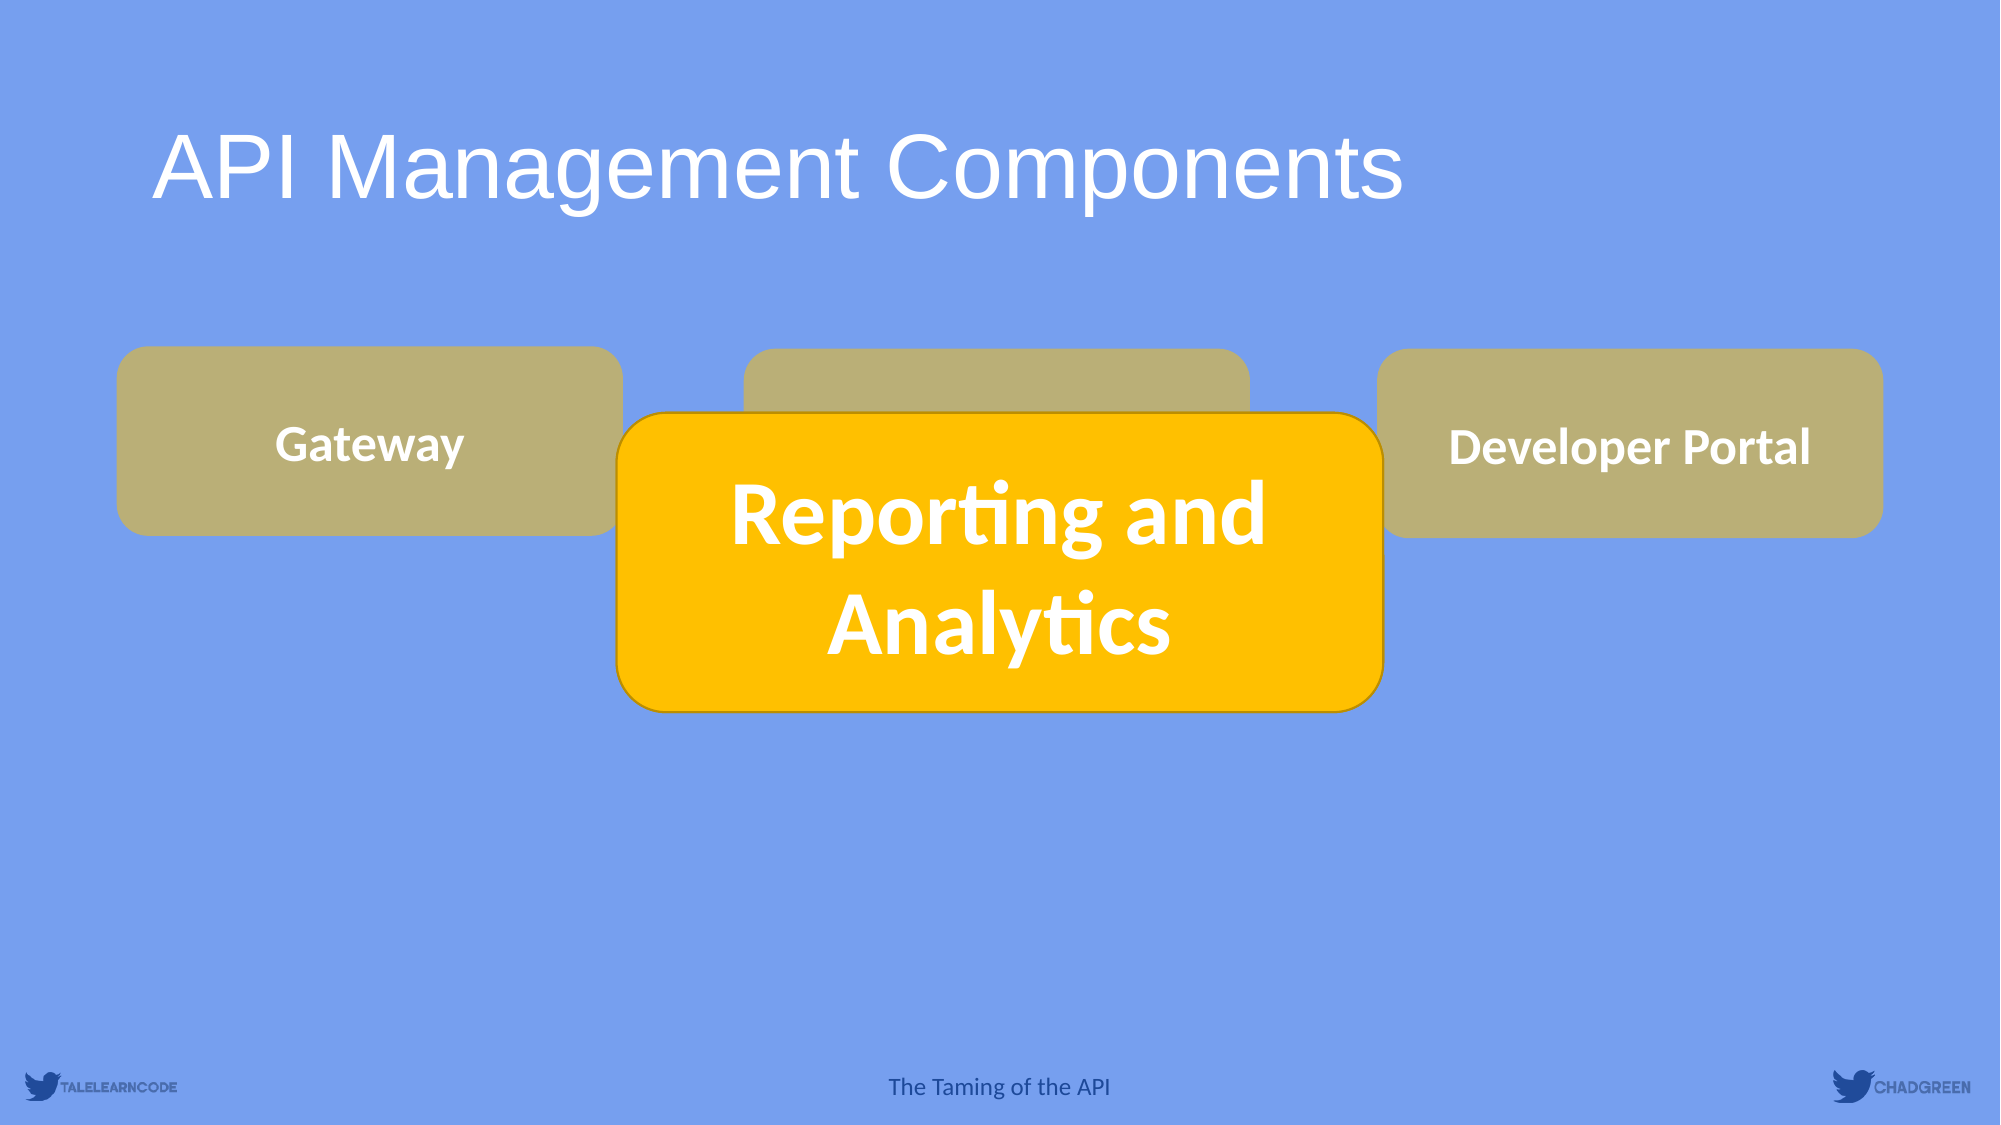

# API Management Components
Gateway
Policy Manager
Developer Portal
Developer Portal
Reporting and Analytics